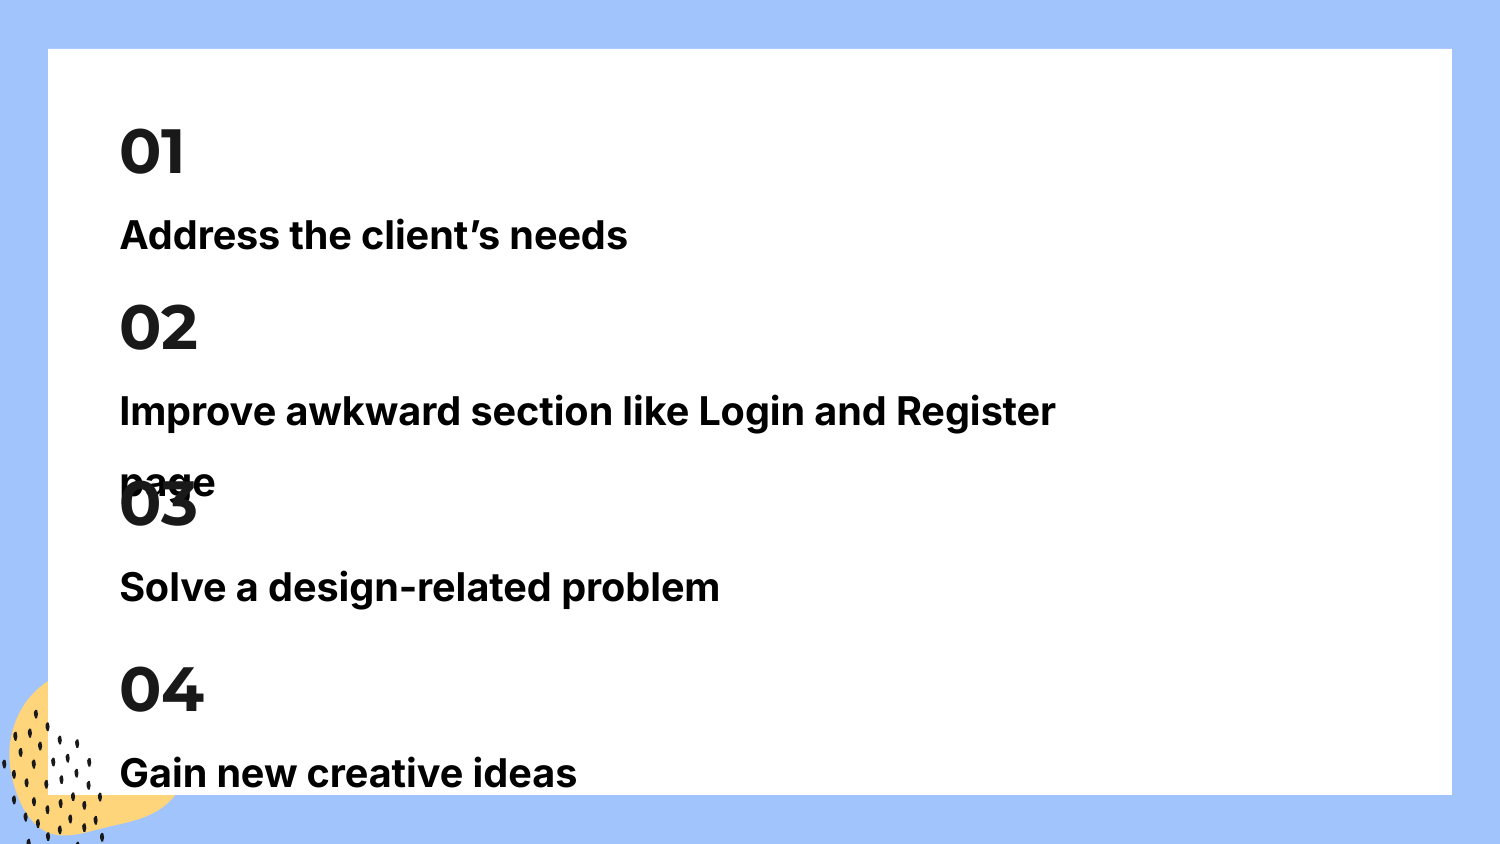

01
Address the client’s needs

02
Improve awkward section like Login and Register page
03
Solve a design-related problem
04
Gain new creative ideas